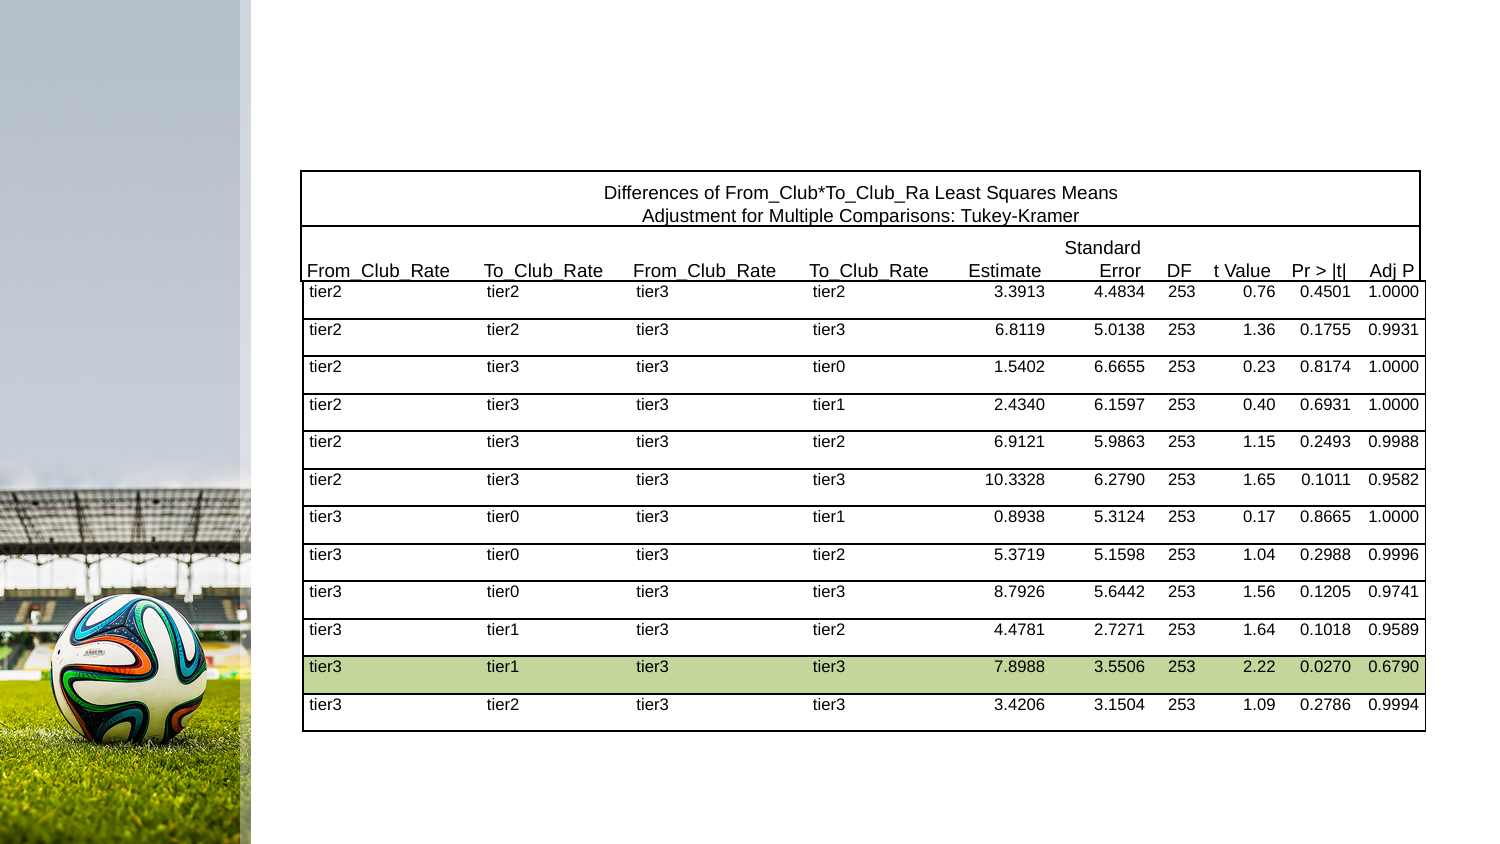

#
| Differences of From\_Club\*To\_Club\_Ra Least Squares Means Adjustment for Multiple Comparisons: Tukey-Kramer |  |  |  |  |  |  |  |  |  |
| --- | --- | --- | --- | --- | --- | --- | --- | --- | --- |
| From\_Club\_Rate | To\_Club\_Rate | From\_Club\_Rate | To\_Club\_Rate | Estimate | Standard Error | DF | t Value | Pr > |t| | Adj P |
| tier2 | tier2 | tier3 | tier2 | 3.3913 | 4.4834 | 253 | 0.76 | 0.4501 | 1.0000 |
| --- | --- | --- | --- | --- | --- | --- | --- | --- | --- |
| tier2 | tier2 | tier3 | tier3 | 6.8119 | 5.0138 | 253 | 1.36 | 0.1755 | 0.9931 |
| tier2 | tier3 | tier3 | tier0 | 1.5402 | 6.6655 | 253 | 0.23 | 0.8174 | 1.0000 |
| tier2 | tier3 | tier3 | tier1 | 2.4340 | 6.1597 | 253 | 0.40 | 0.6931 | 1.0000 |
| tier2 | tier3 | tier3 | tier2 | 6.9121 | 5.9863 | 253 | 1.15 | 0.2493 | 0.9988 |
| tier2 | tier3 | tier3 | tier3 | 10.3328 | 6.2790 | 253 | 1.65 | 0.1011 | 0.9582 |
| tier3 | tier0 | tier3 | tier1 | 0.8938 | 5.3124 | 253 | 0.17 | 0.8665 | 1.0000 |
| tier3 | tier0 | tier3 | tier2 | 5.3719 | 5.1598 | 253 | 1.04 | 0.2988 | 0.9996 |
| tier3 | tier0 | tier3 | tier3 | 8.7926 | 5.6442 | 253 | 1.56 | 0.1205 | 0.9741 |
| tier3 | tier1 | tier3 | tier2 | 4.4781 | 2.7271 | 253 | 1.64 | 0.1018 | 0.9589 |
| tier3 | tier1 | tier3 | tier3 | 7.8988 | 3.5506 | 253 | 2.22 | 0.0270 | 0.6790 |
| tier3 | tier2 | tier3 | tier3 | 3.4206 | 3.1504 | 253 | 1.09 | 0.2786 | 0.9994 |